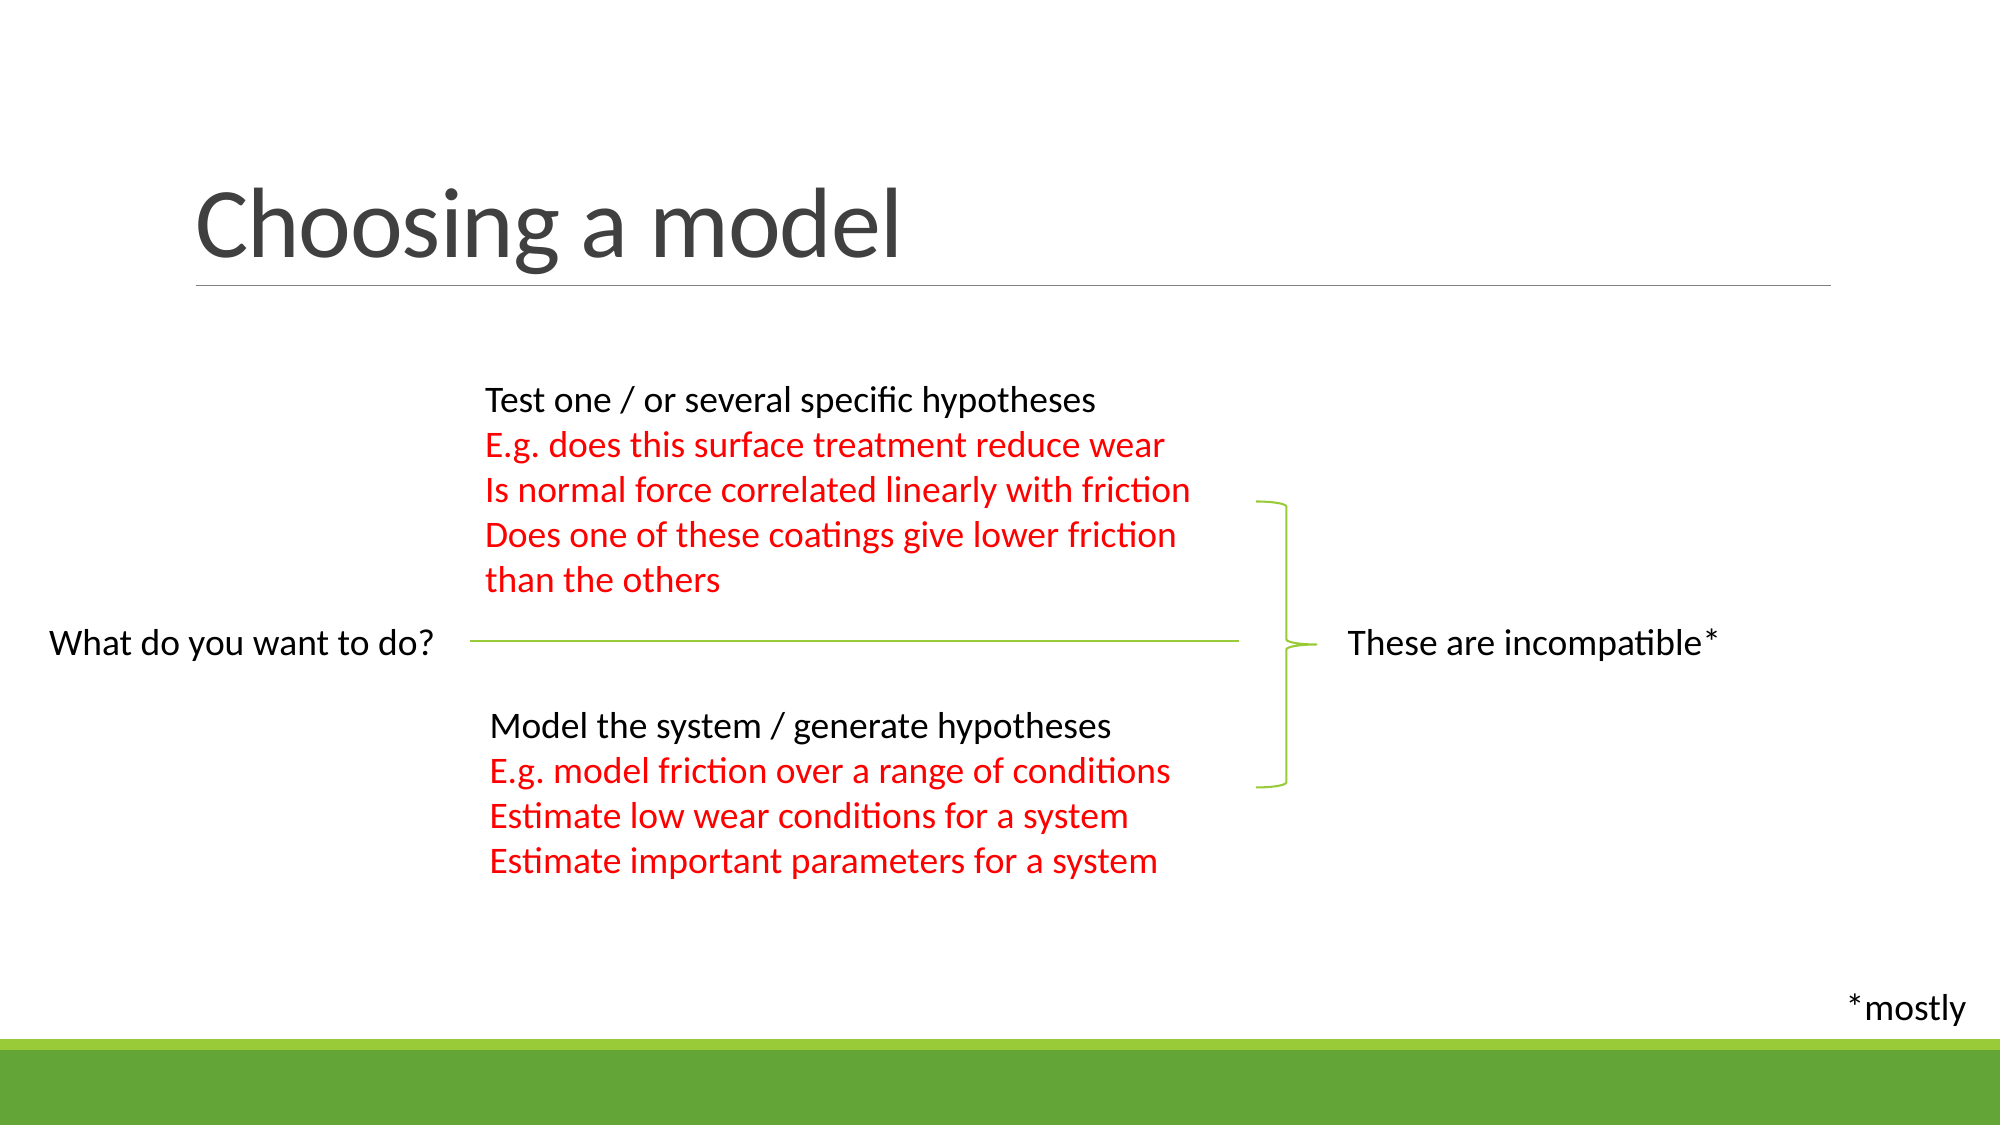

# Choosing a model
Test one / or several specific hypotheses
E.g. does this surface treatment reduce wear
Is normal force correlated linearly with friction
Does one of these coatings give lower friction than the others

What do you want to do?
These are incompatible*
Model the system / generate hypotheses
E.g. model friction over a range of conditions
Estimate low wear conditions for a system
Estimate important parameters for a system
*mostly